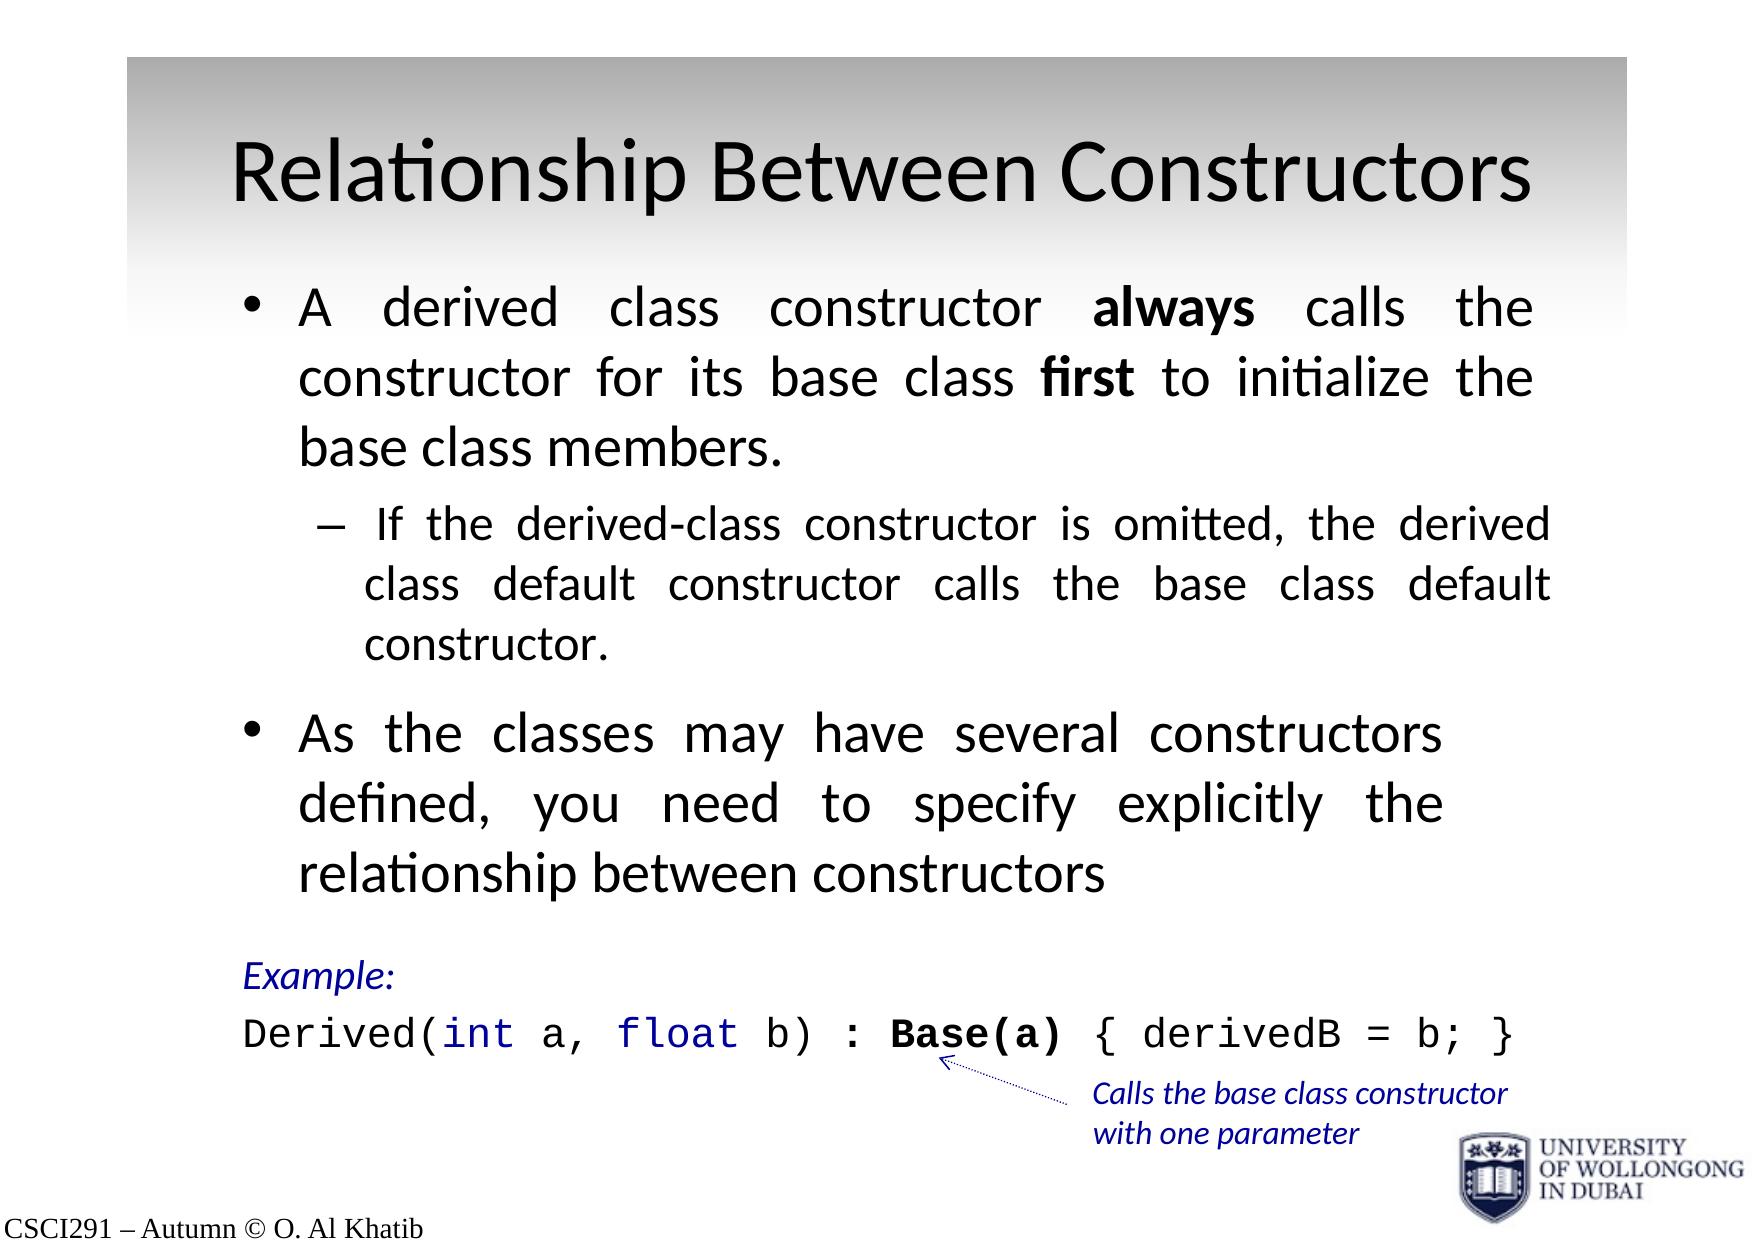

# Relationship Between Constructors
A derived class constructor always calls the constructor for its base class first to initialize the base class members.
– If the derived‐class constructor is omitted, the derived class default constructor calls the base class default constructor.
As the classes may have several constructors defined, you need to specify explicitly the relationship between constructors
Example:
Derived(int a, float b) : Base(a)
{ derivedB = b; }
Calls the base class constructor with one parameter